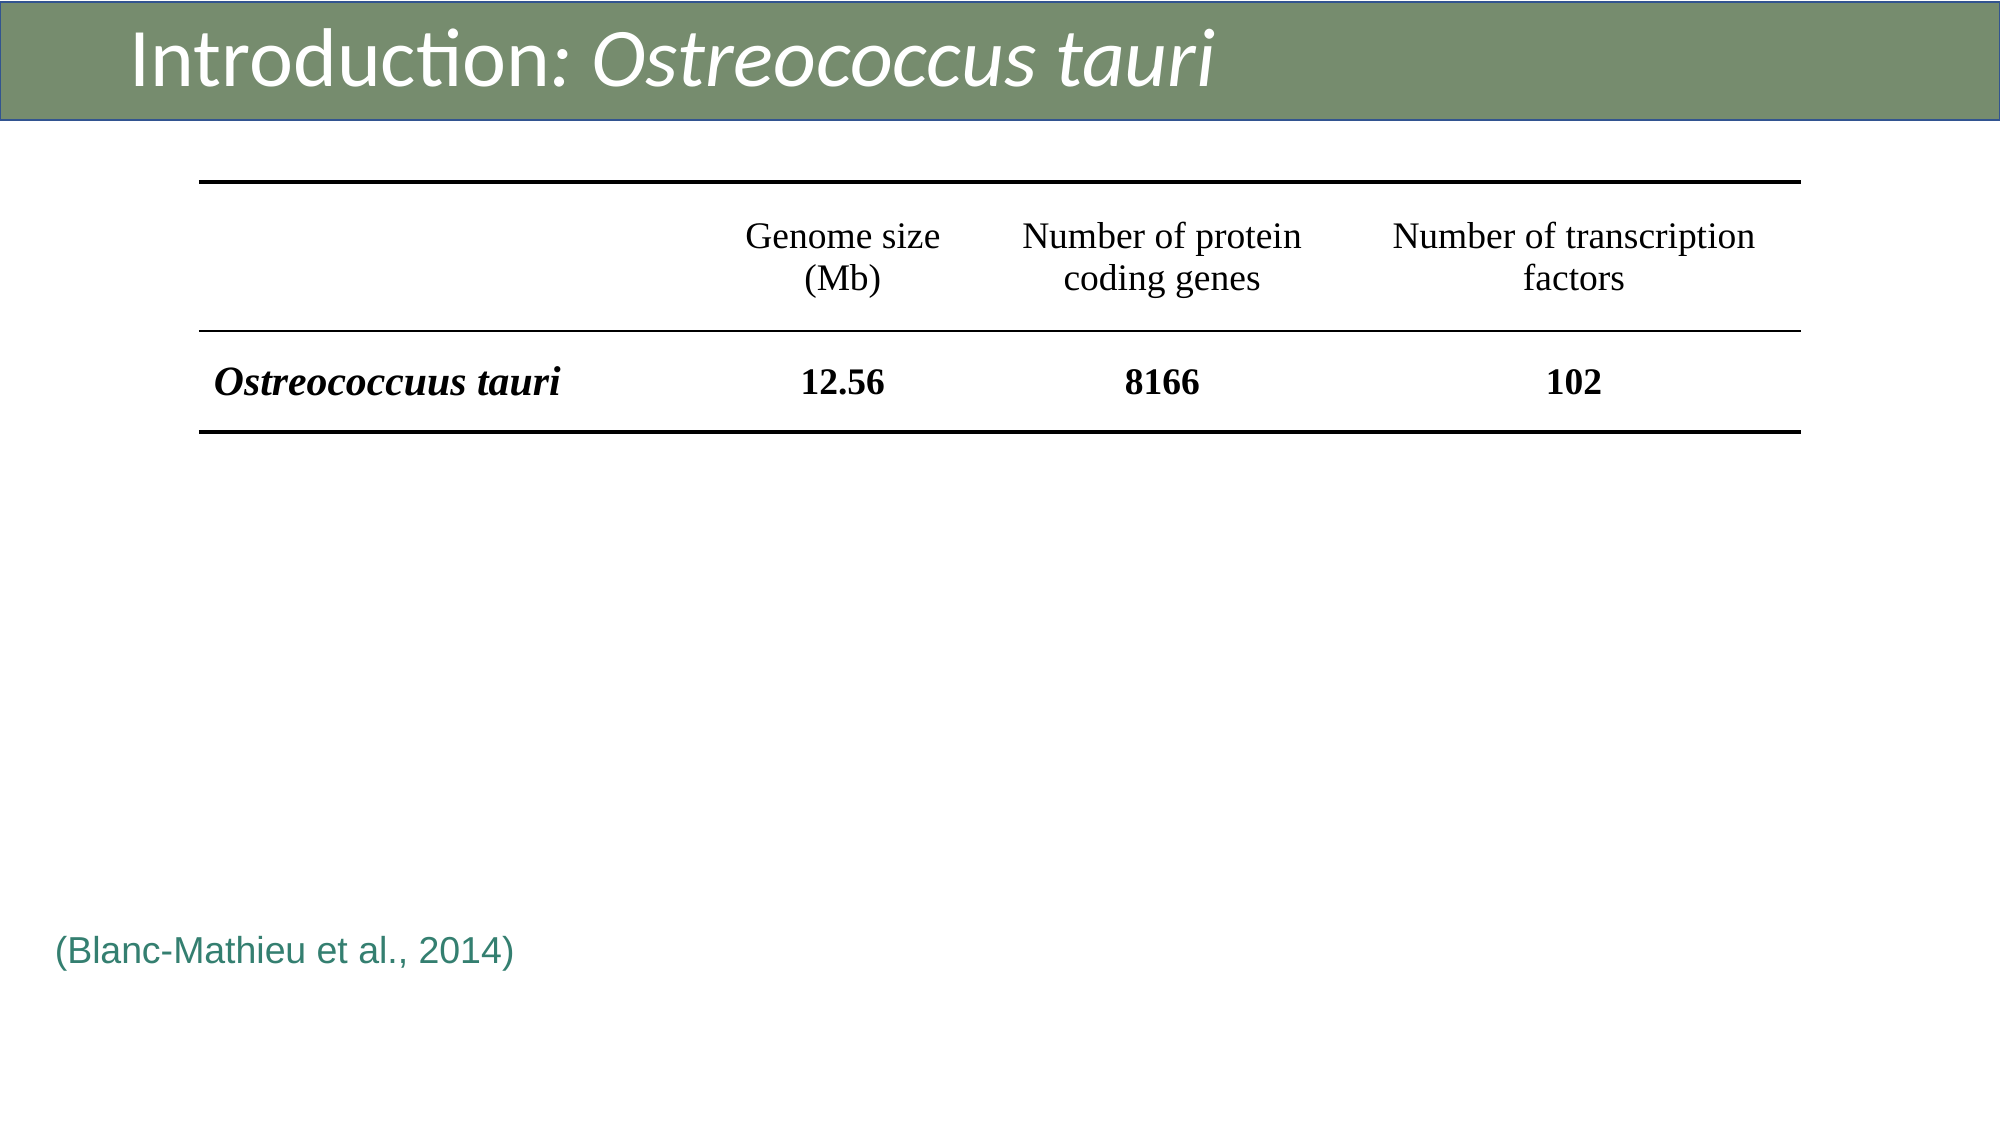

Introduction: Ostreococcus tauri

|  | Genome size (Mb) | Number of protein coding genes | Number of transcription factors |
| --- | --- | --- | --- |
| Ostreococcuus tauri | 12.56 | 8166 | 102 |
(Blanc-Mathieu et al., 2014)